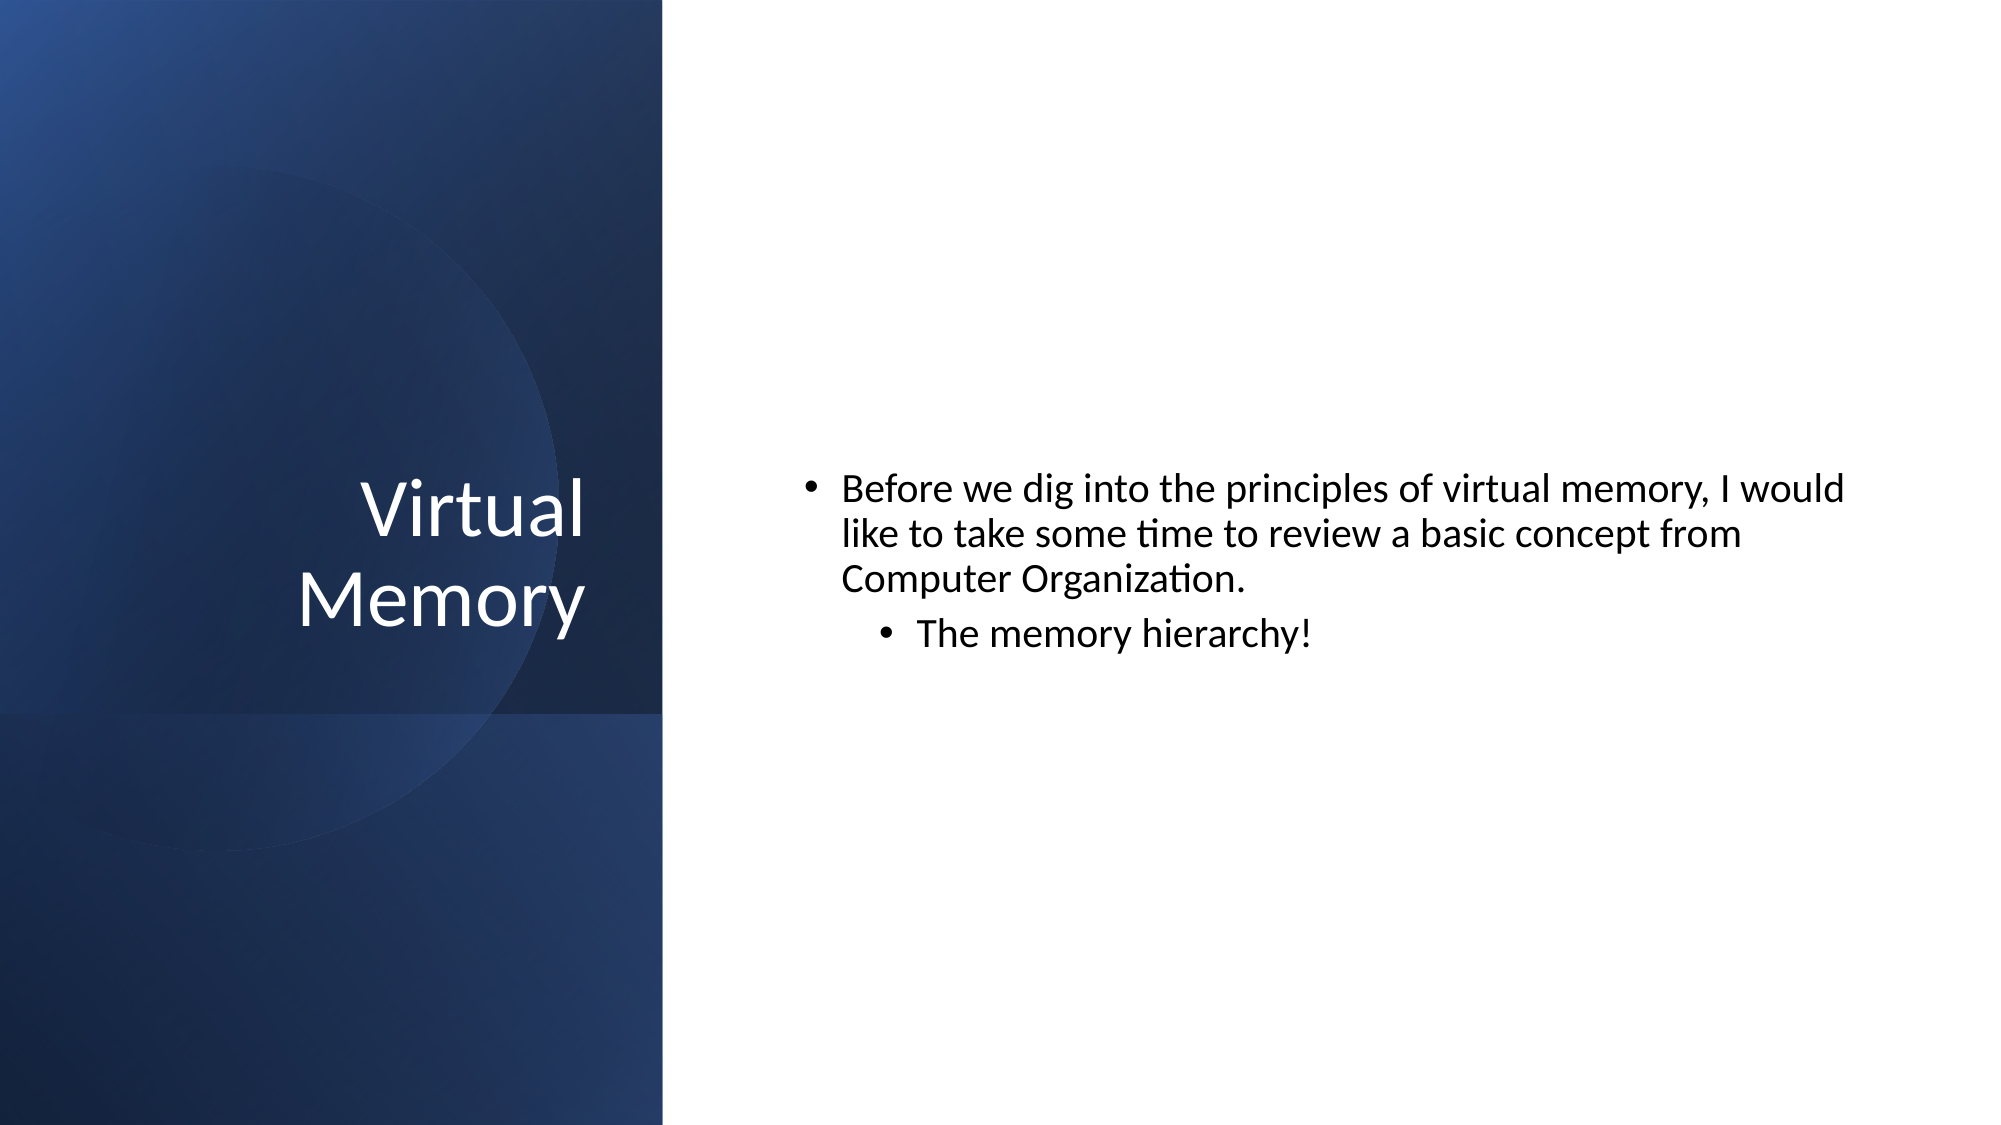

# Virtual Memory
Before we dig into the principles of virtual memory, I would like to take some time to review a basic concept from Computer Organization.
The memory hierarchy!